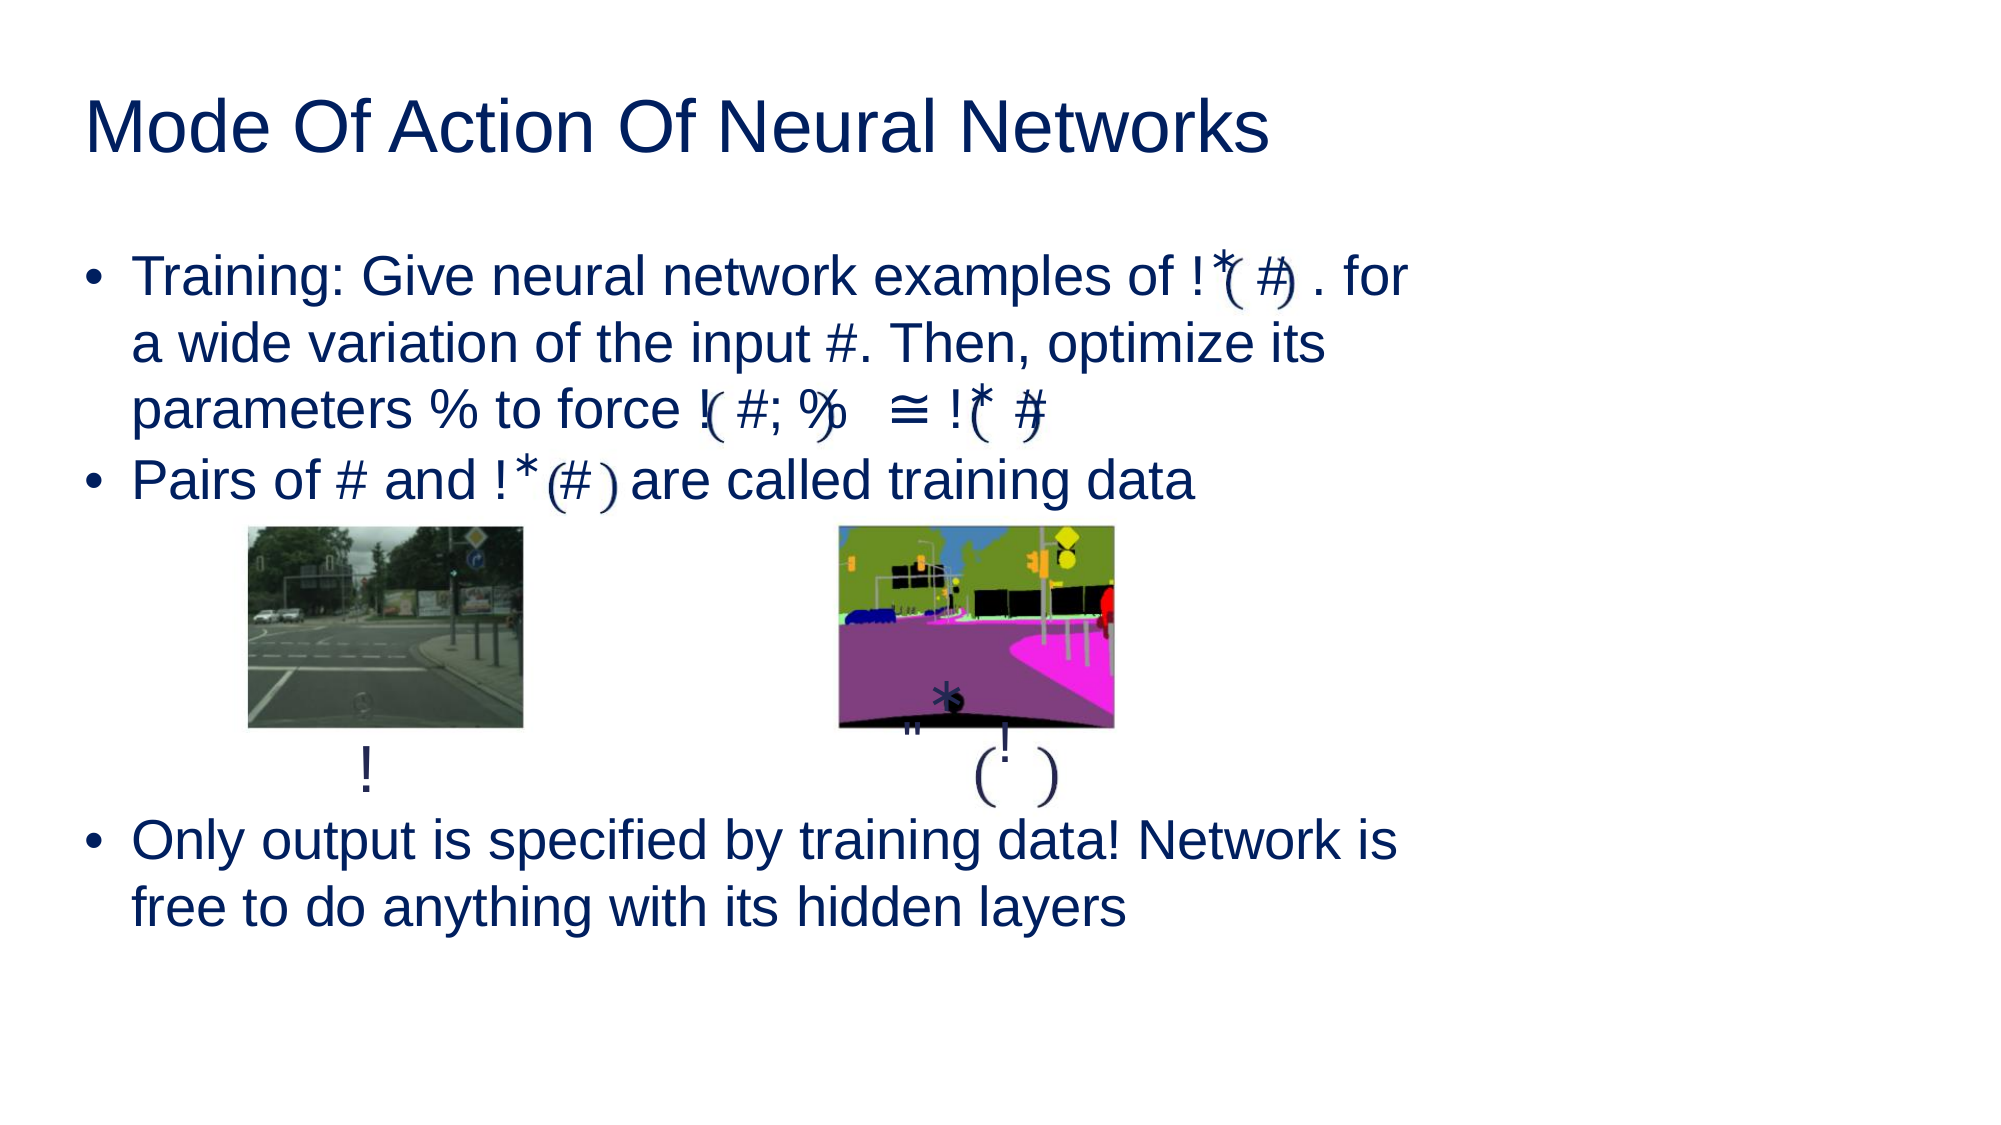

Mode Of Action Of Neural Networks
• Training: Give neural network examples of !∗ # . for
a wide variation of the input #. Then, optimize its
parameters % to force ! #; % ≅ !∗ #
• Pairs of # and !∗ # are called training data
"∗ !
!
• Only output is specified by training data! Network is
free to do anything with its hidden layers